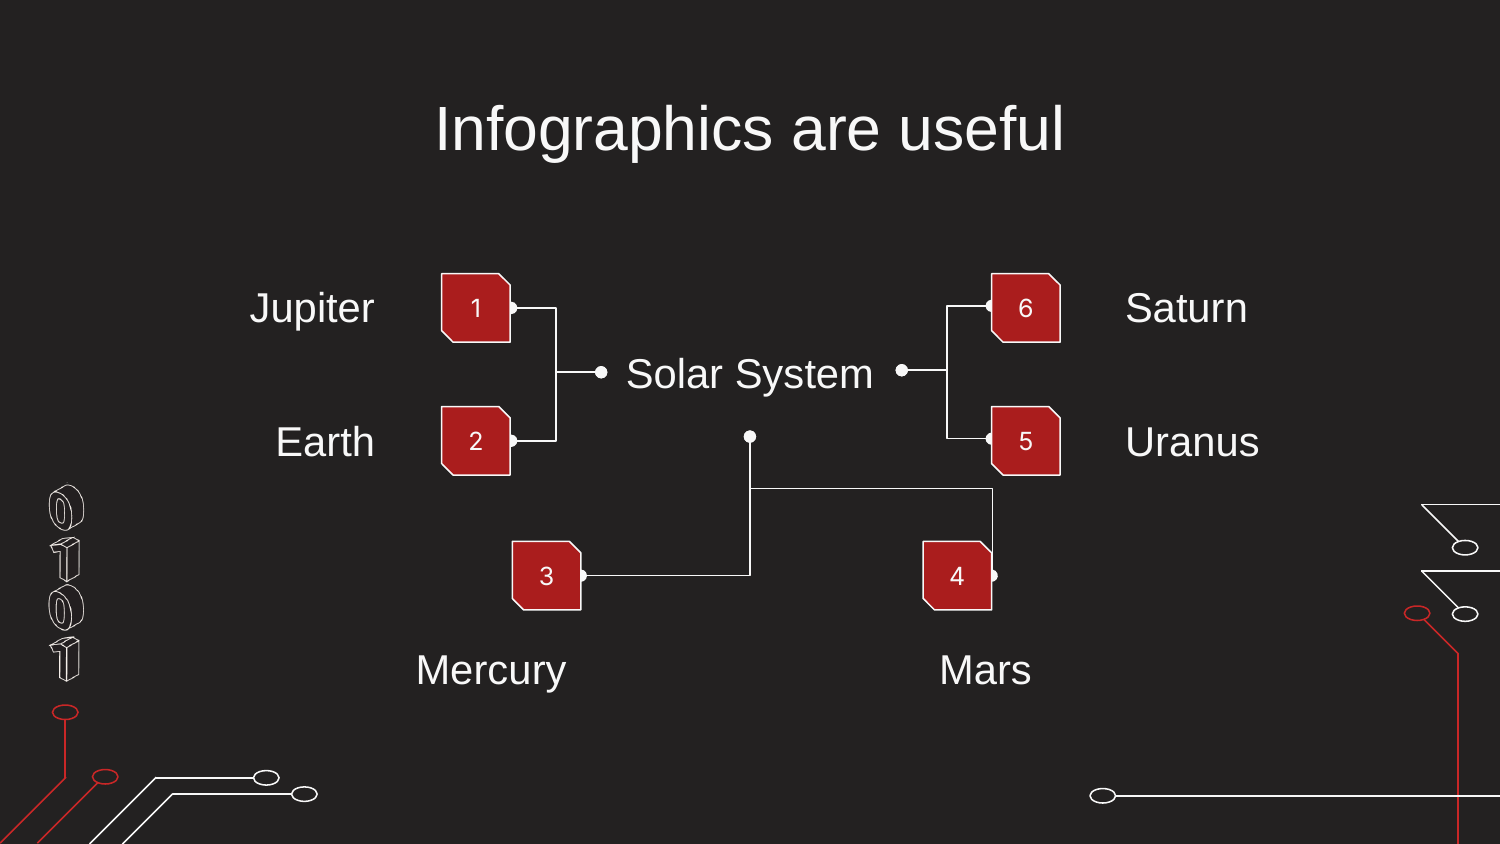

# Infographics are useful
Jupiter
Saturn
1
6
Solar System
Earth
Uranus
2
5
3
4
Mercury
Mars